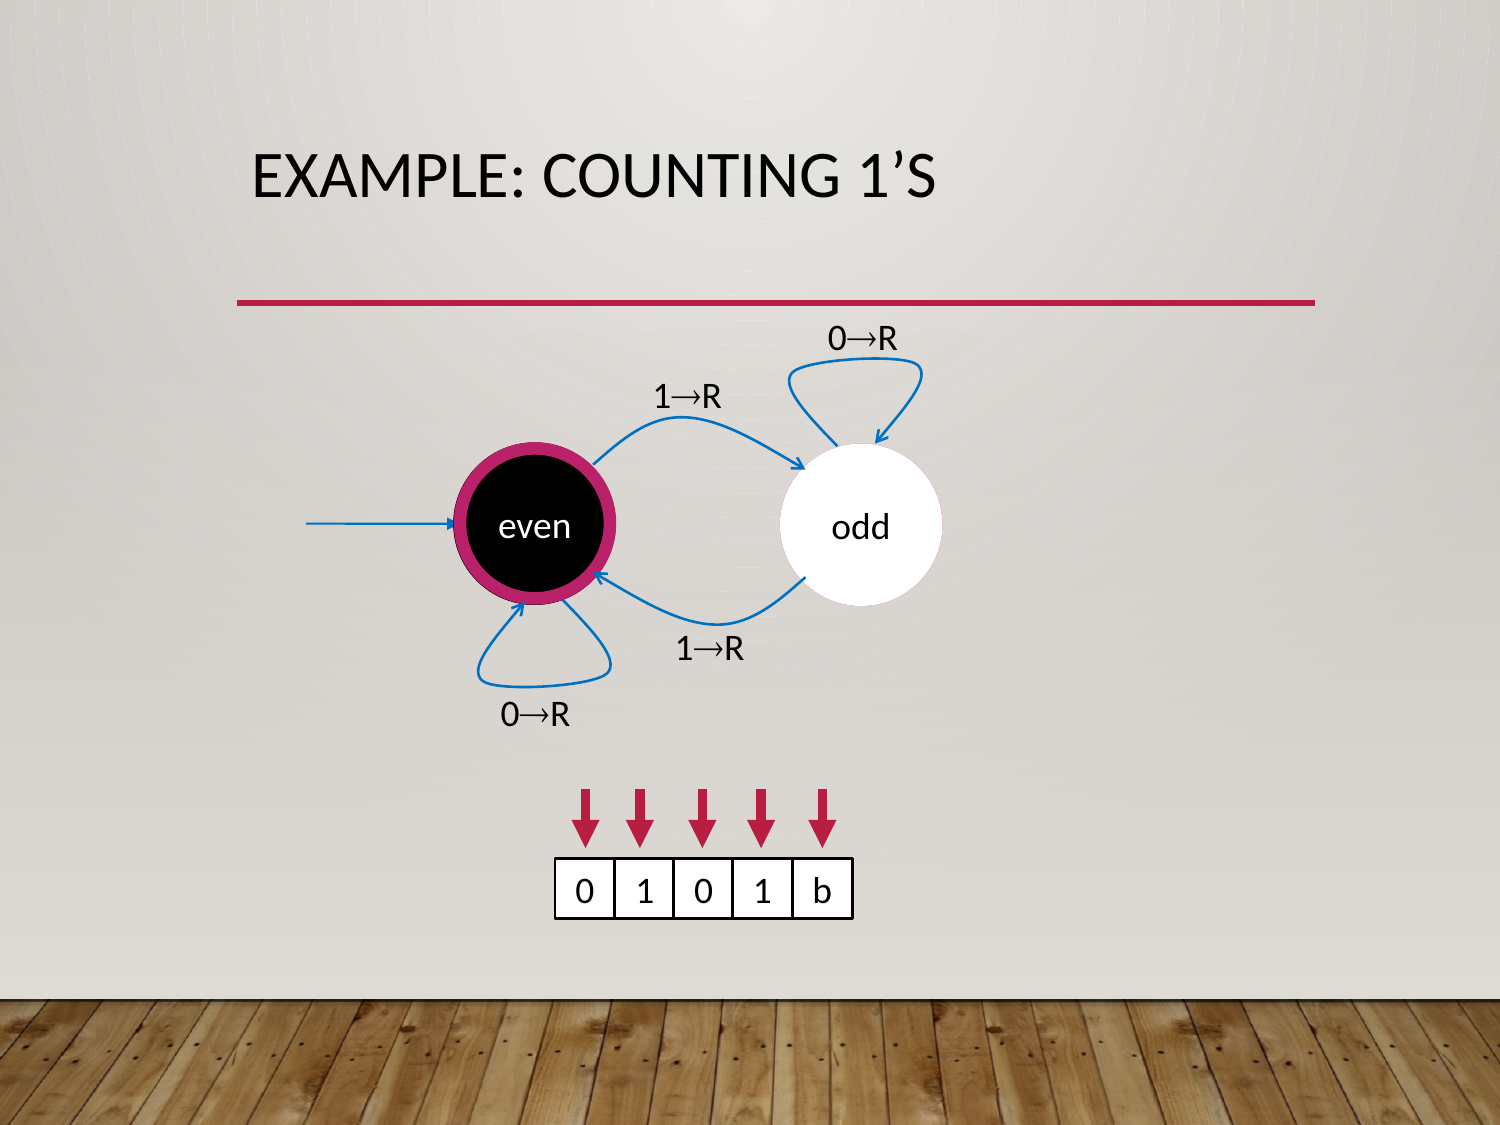

# Example: Counting 1’s
0→R

1→R

even
even
even
odd
odd
odd

1→R
0→R
0
1
0
1
b